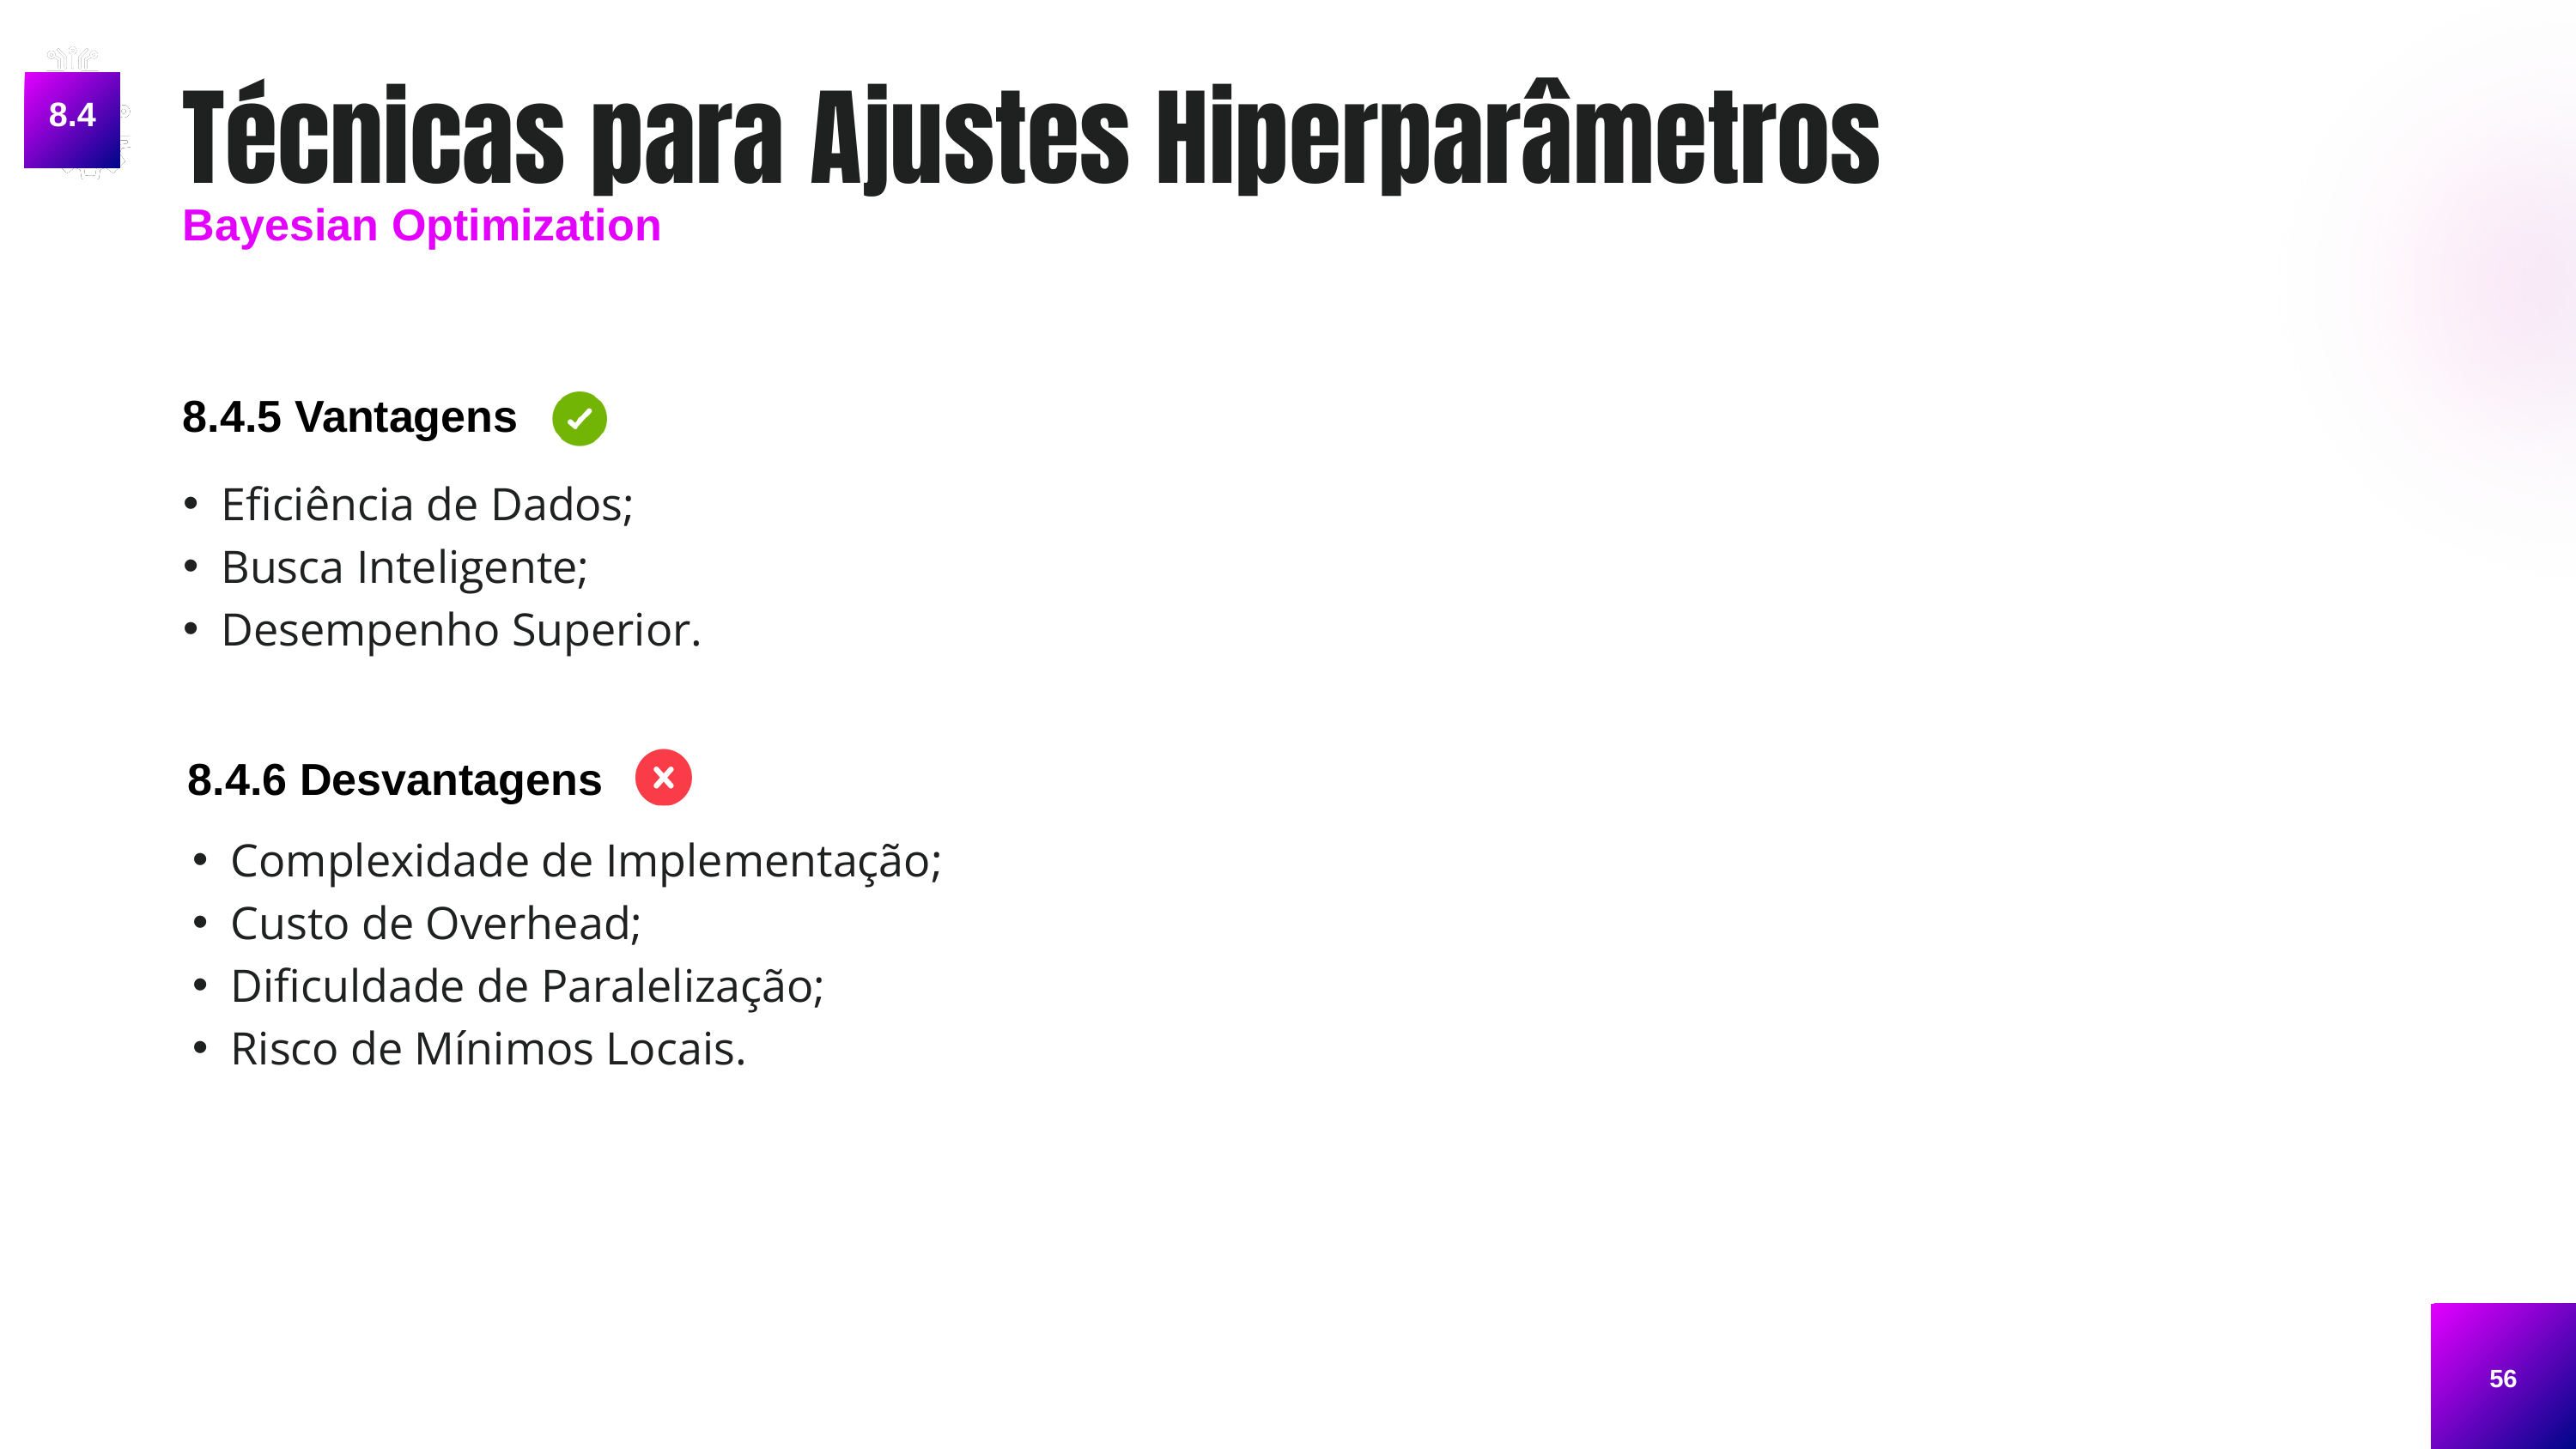

8.4
Técnicas para Ajustes Hiperparâmetros

Bayesian Optimization
8.4.5 Vantagens

Eficiência de Dados;
Busca Inteligente;
Desempenho Superior.

8.4.6 Desvantagens

Complexidade de Implementação;
Custo de Overhead;
Dificuldade de Paralelização;
Risco de Mínimos Locais.

56